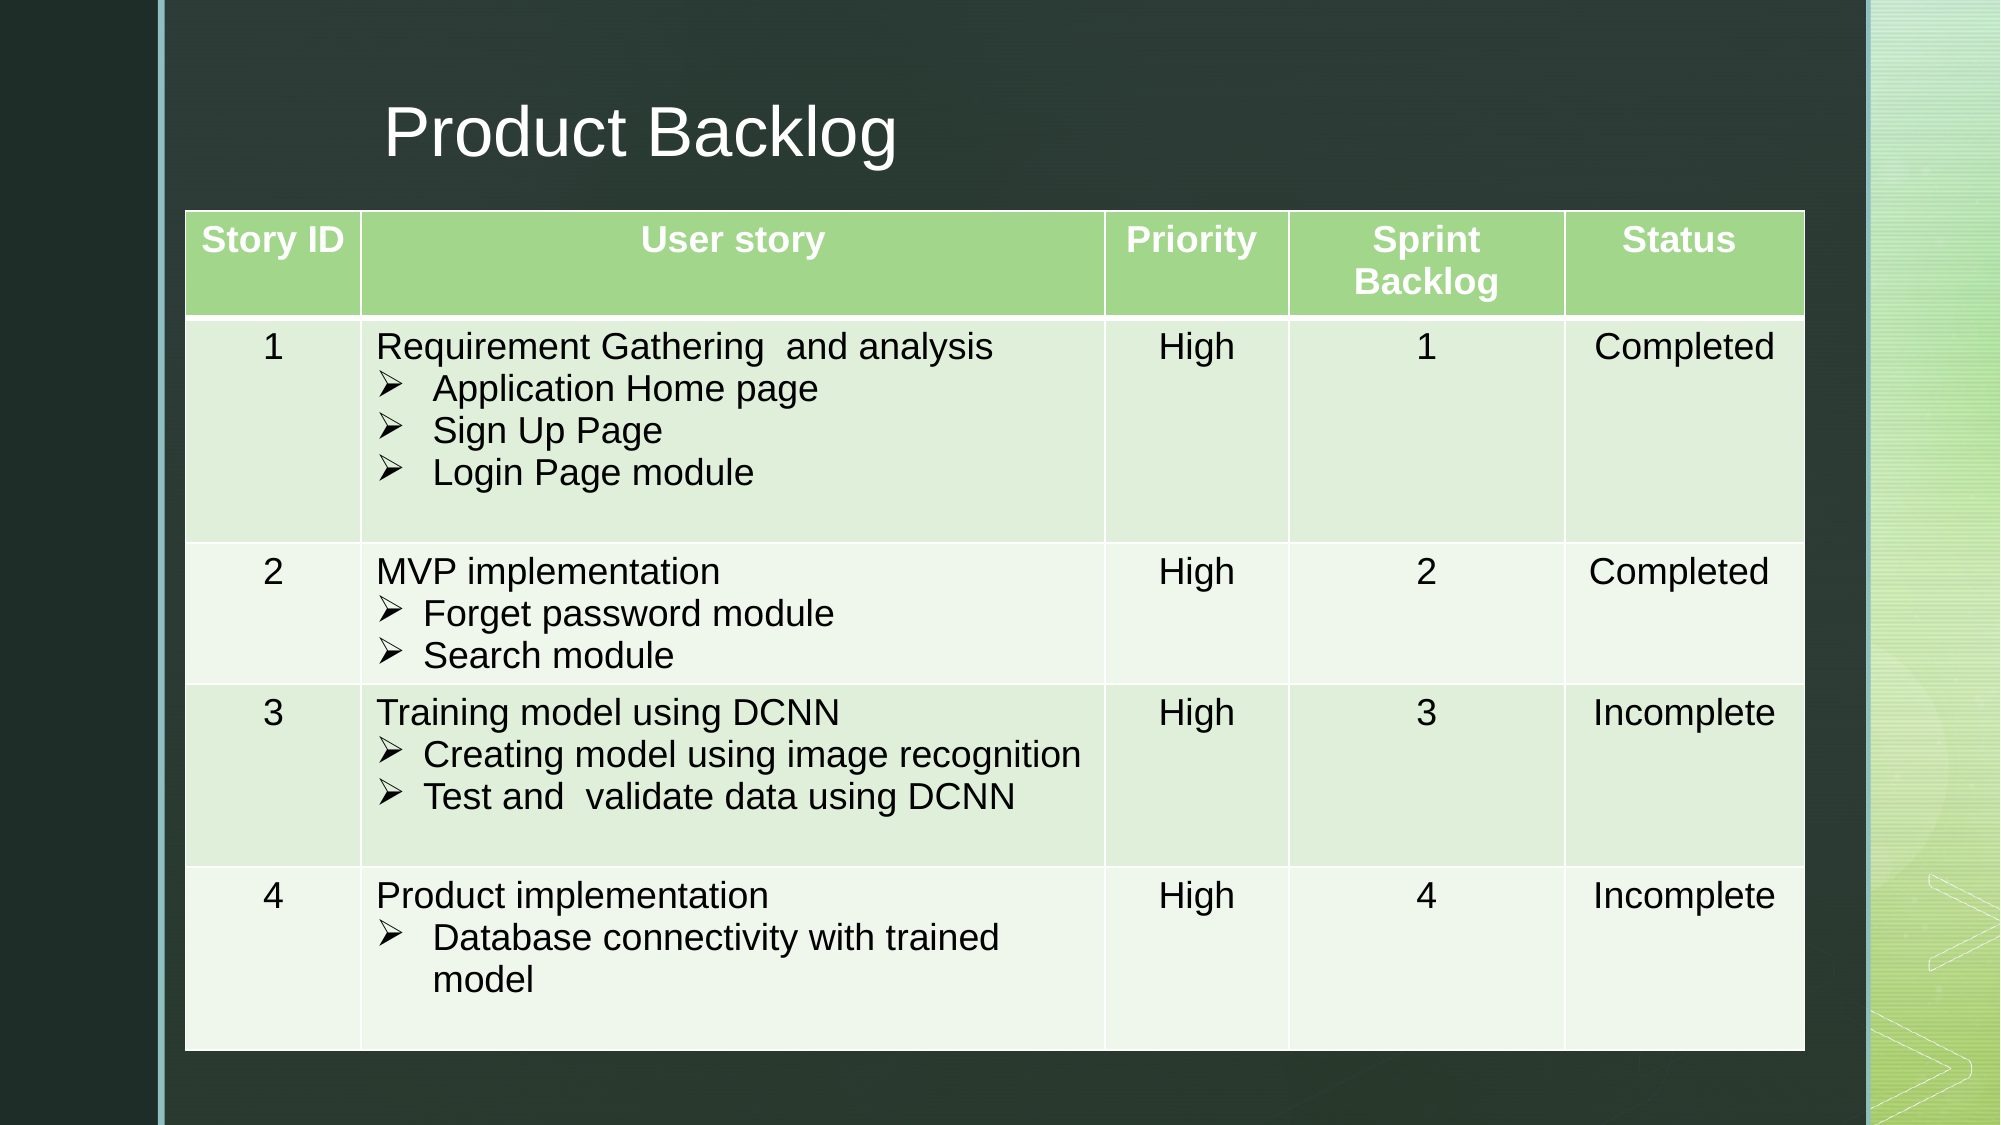

Product Backlog
| Story ID | User story | Priority | Sprint Backlog | Status |
| --- | --- | --- | --- | --- |
| 1 | Requirement Gathering and analysis Application Home page Sign Up Page Login Page module | High | 1 | Completed |
| 2 | MVP implementation Forget password module Search module | High | 2 | Completed |
| 3 | Training model using DCNN Creating model using image recognition Test and validate data using DCNN | High | 3 | Incomplete |
| 4 | Product implementation Database connectivity with trained model | High | 4 | Incomplete |
#